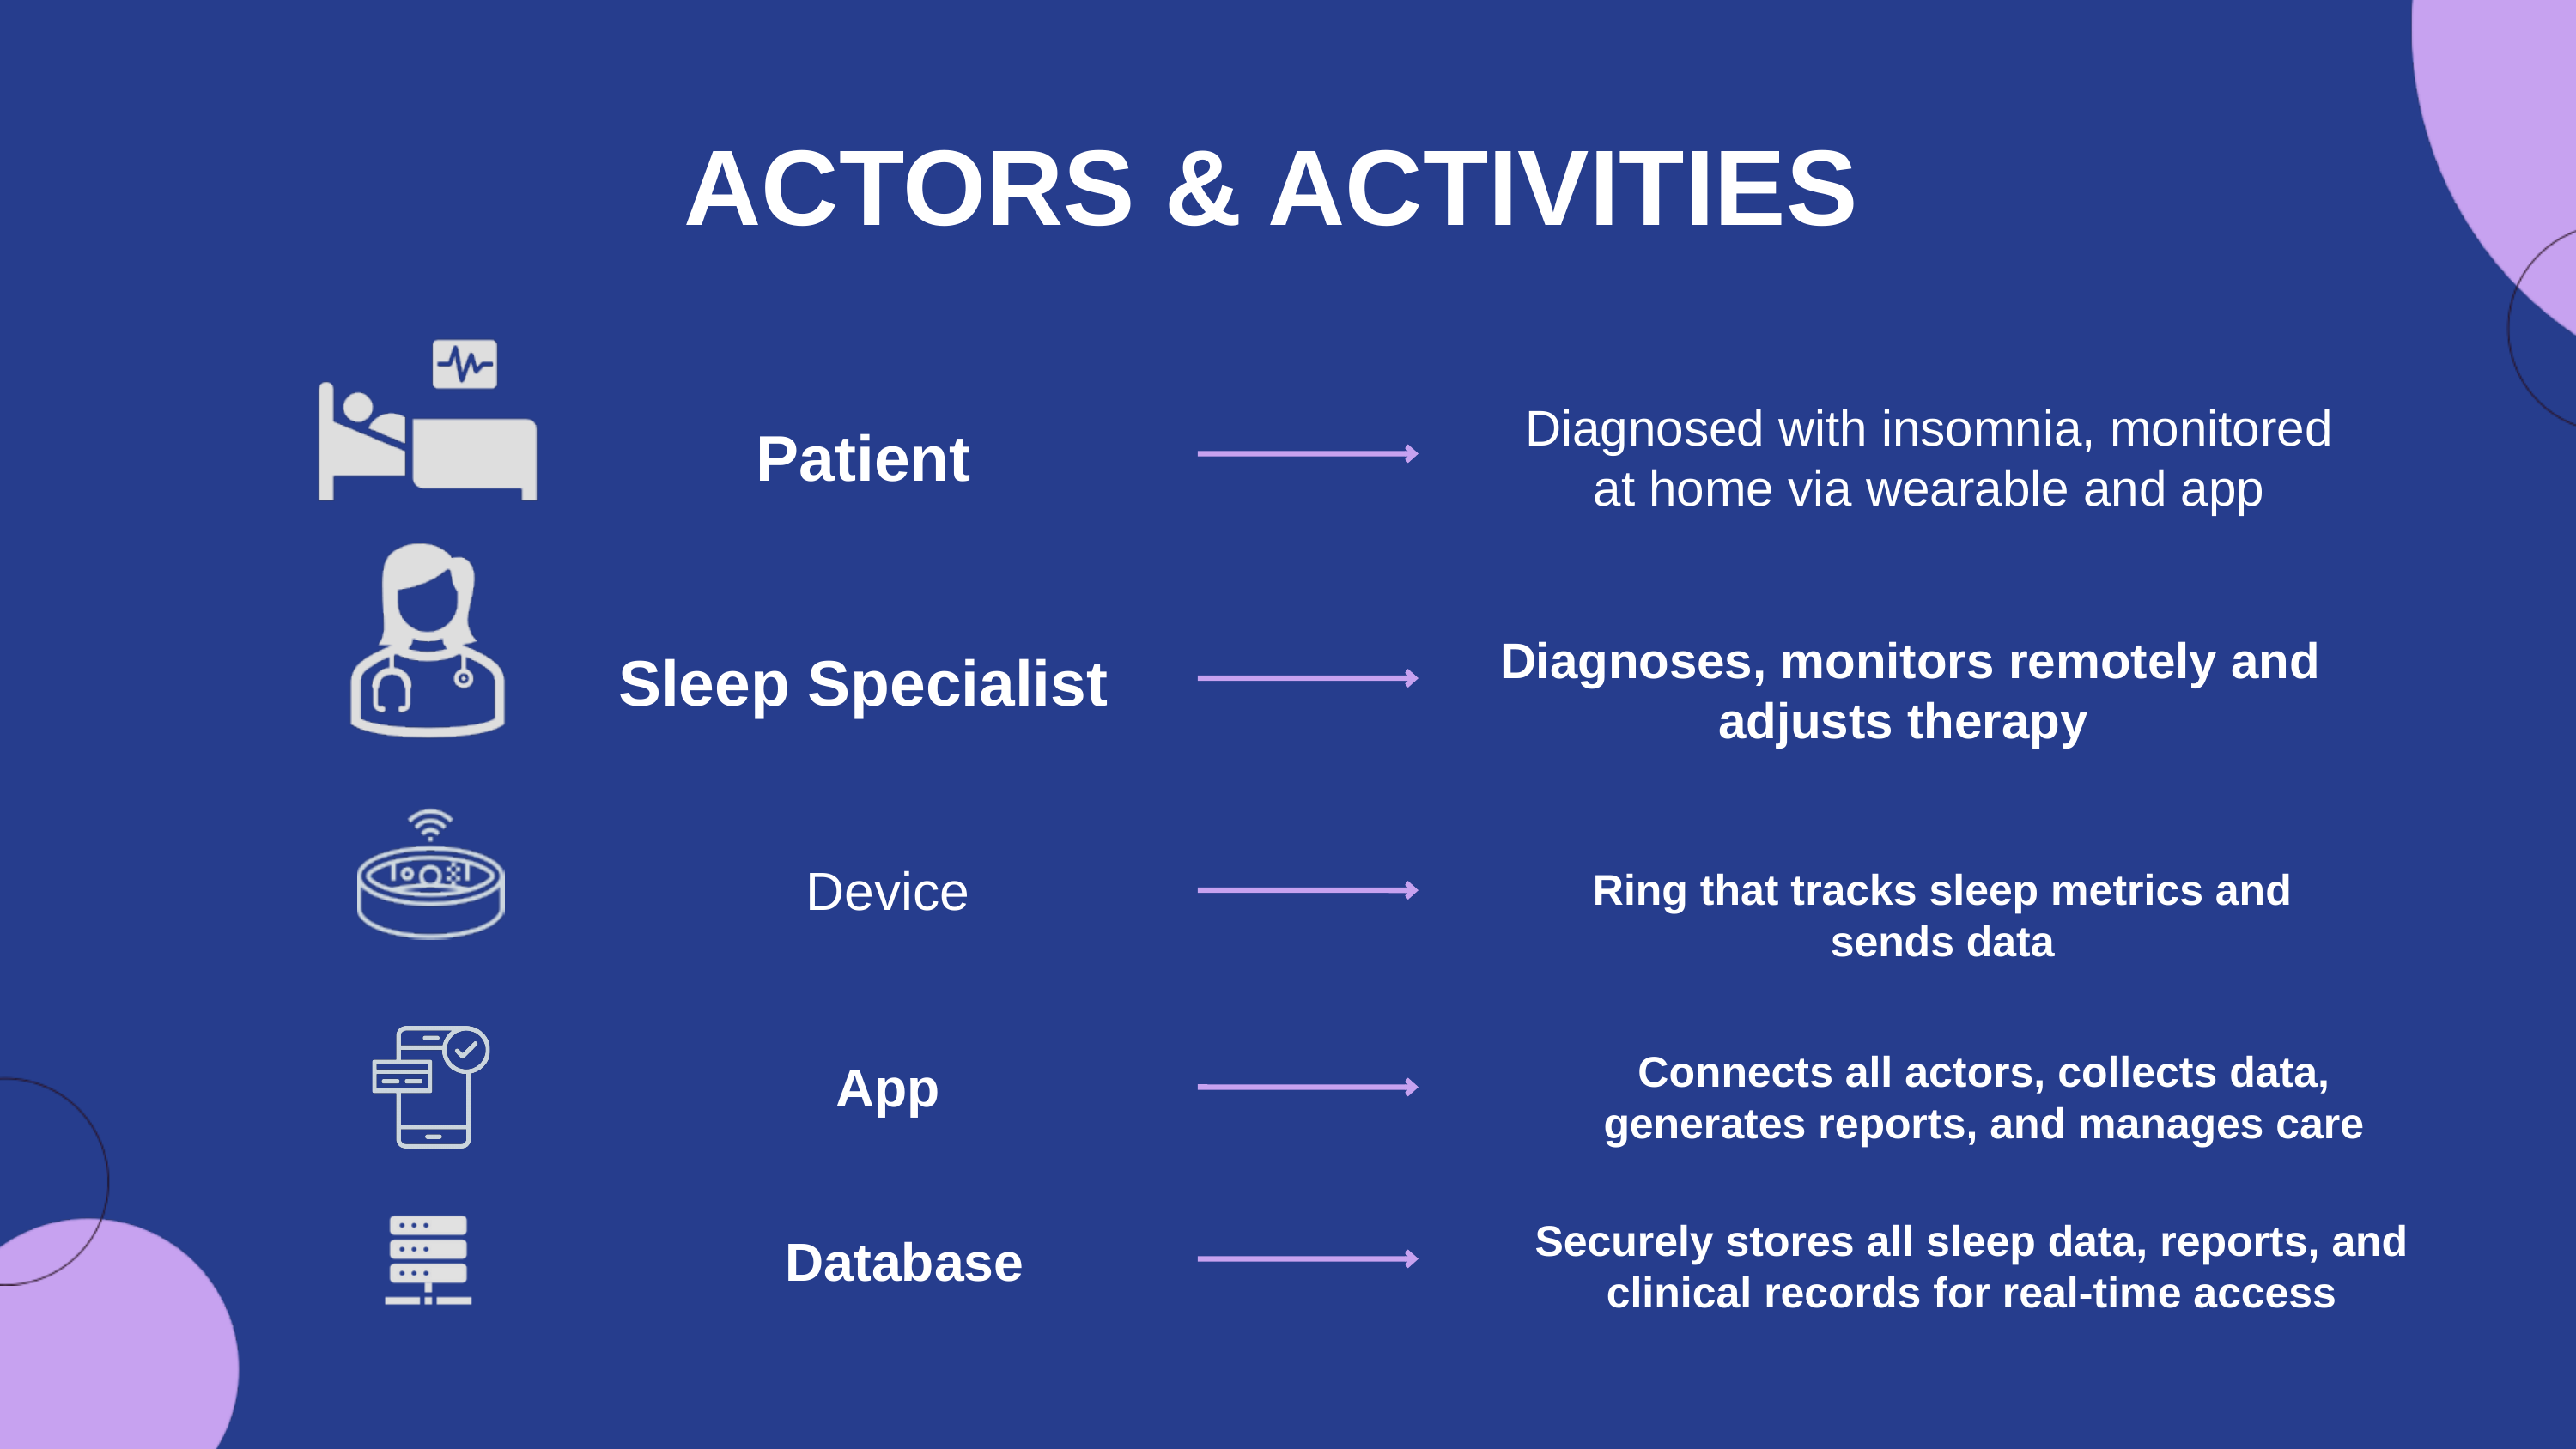

ACTORS & ACTIVITIES

Diagnosed with insomnia, monitored at home via wearable and app
Diagnoses, monitors remotely and adjusts therapy

Ring that tracks sleep metrics and
sends data

Connects all actors, collects data, generates reports, and manages care
Securely stores all sleep data, reports, and clinical records for real-time access

Patient

Sleep Specialist

Device

App

Database